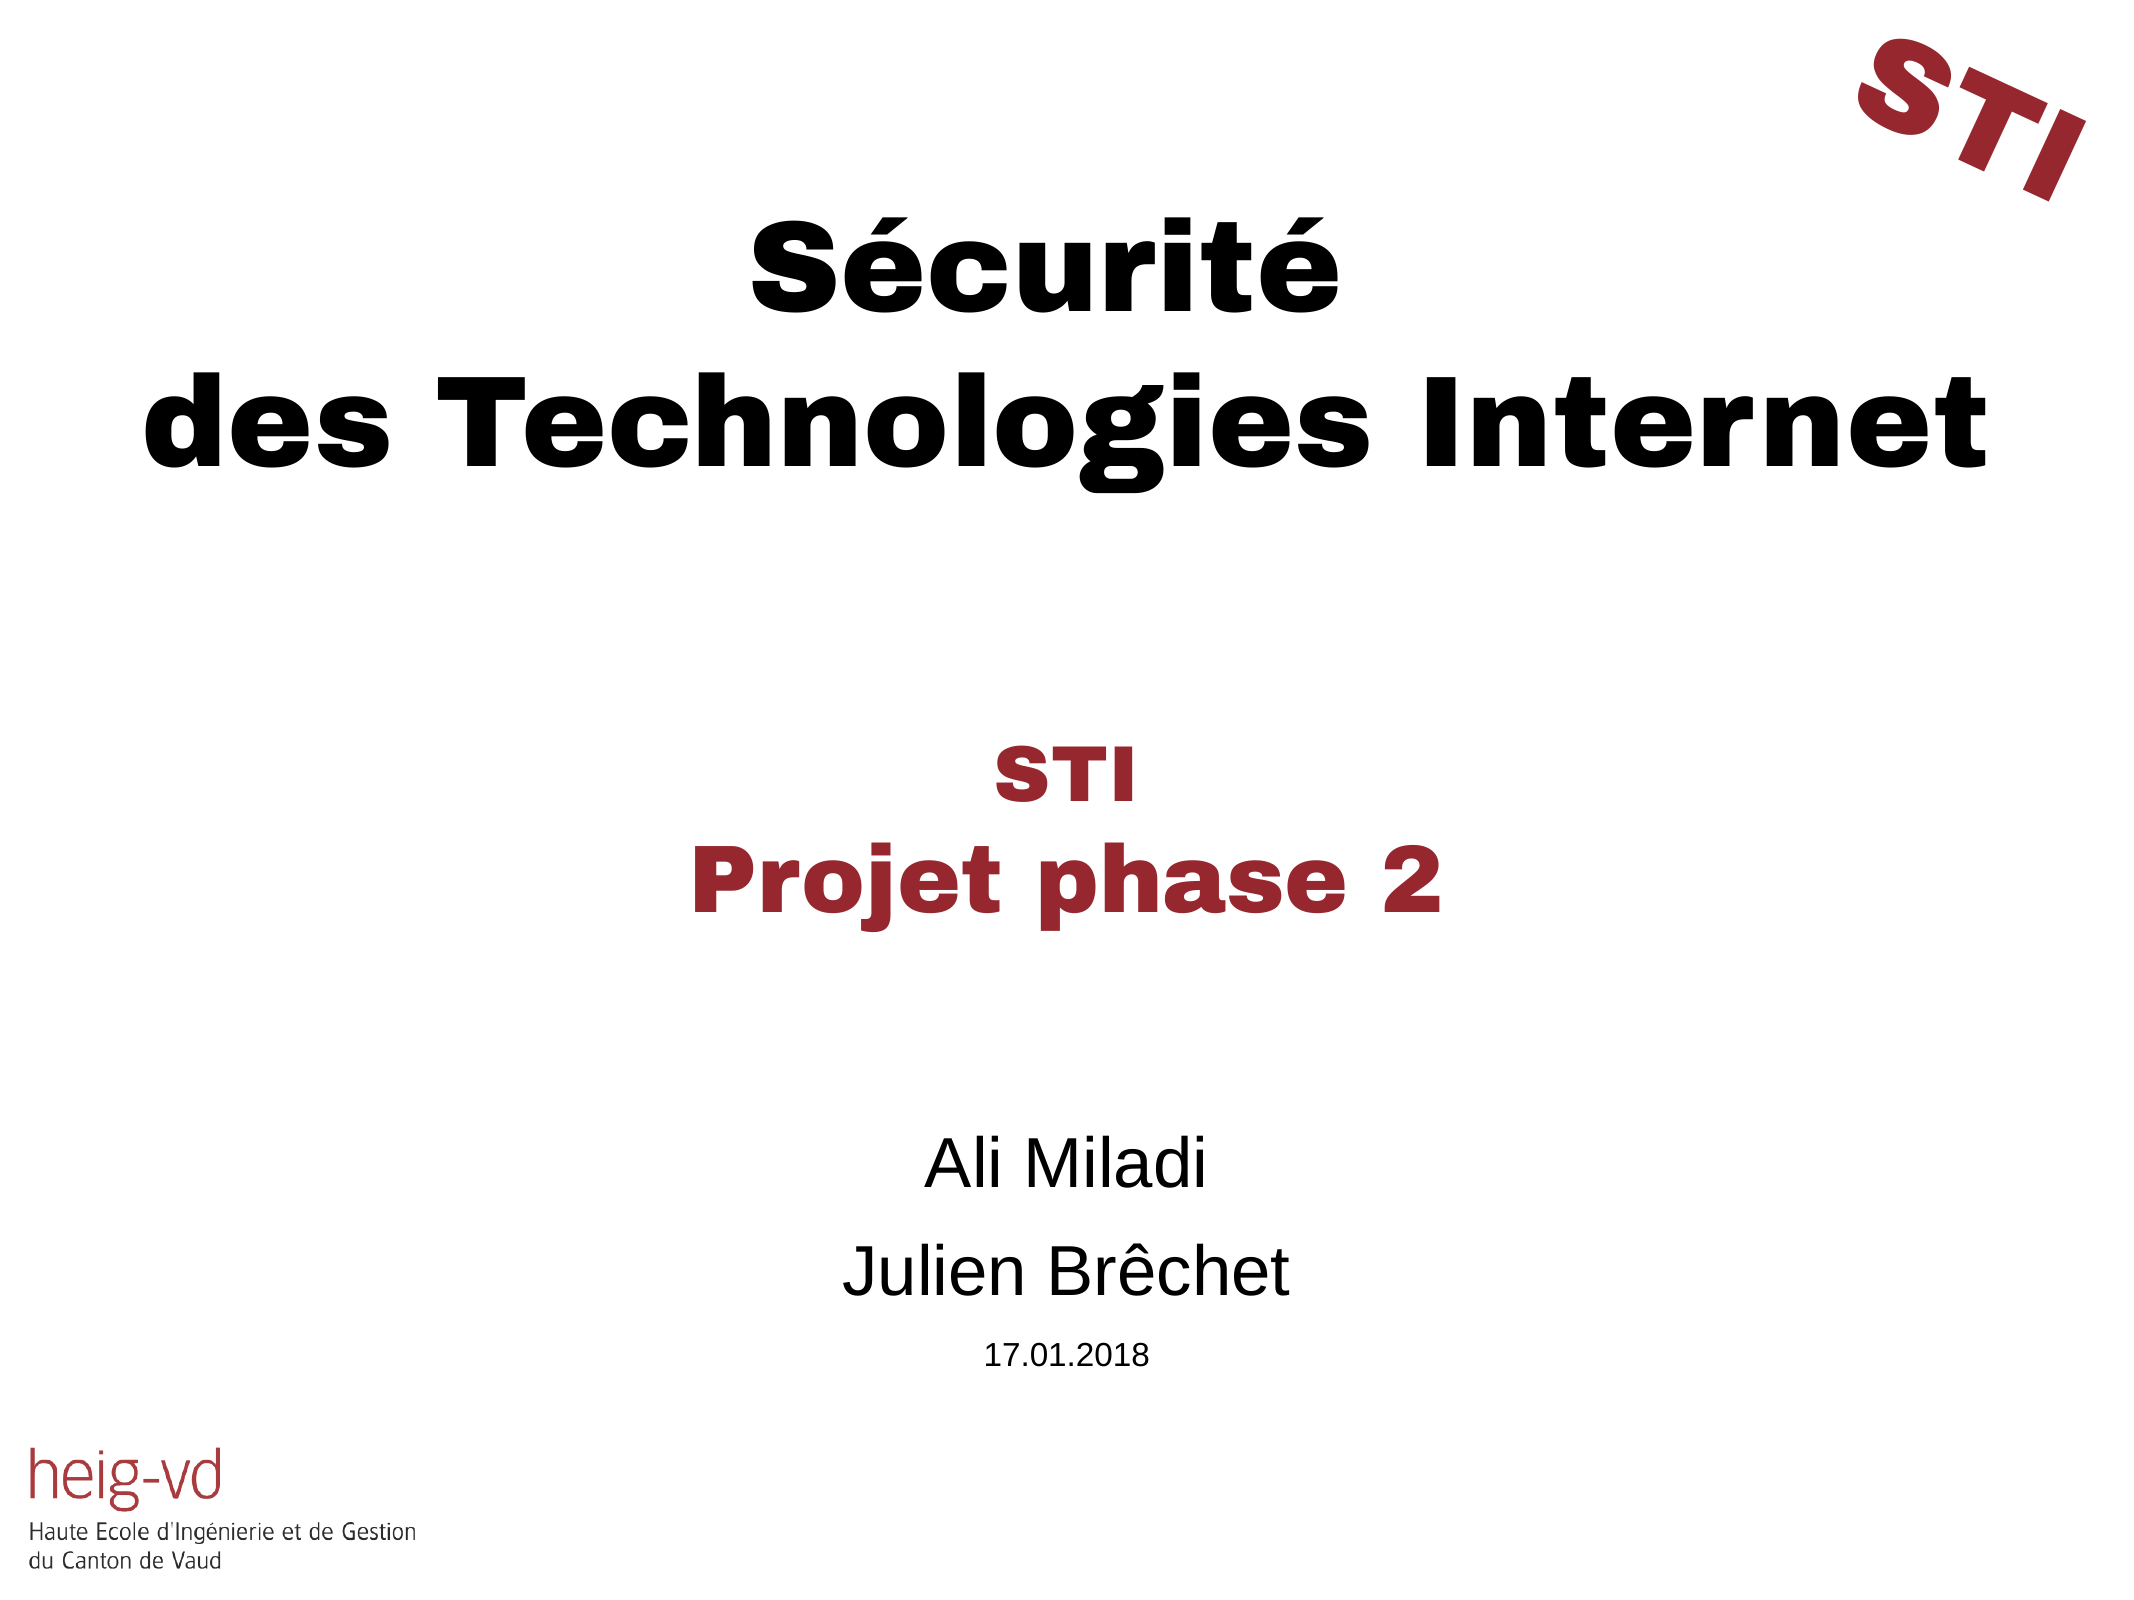

STI
# Sécurité des Technologies Internet
STI
Projet phase 2
Ali Miladi
Julien Brêchet
17.01.2018